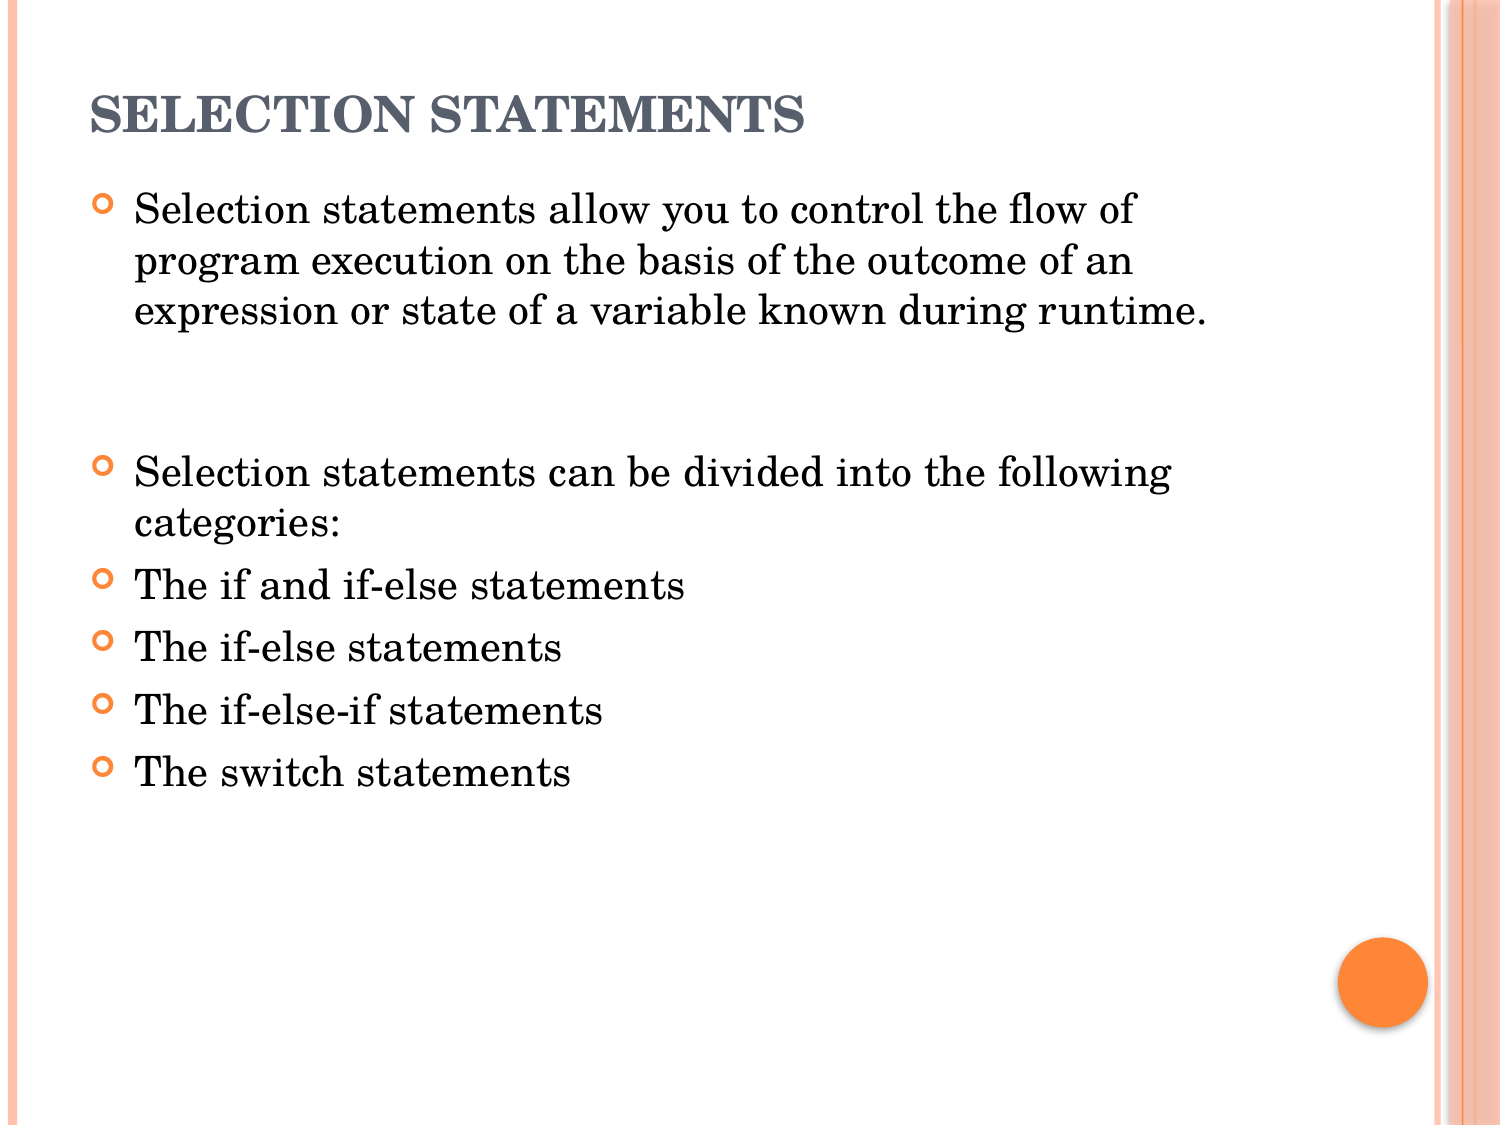

# Selection Statements
Selection statements allow you to control the flow of program execution on the basis of the outcome of an expression or state of a variable known during runtime.
Selection statements can be divided into the following categories:
The if and if-else statements
The if-else statements
The if-else-if statements
The switch statements